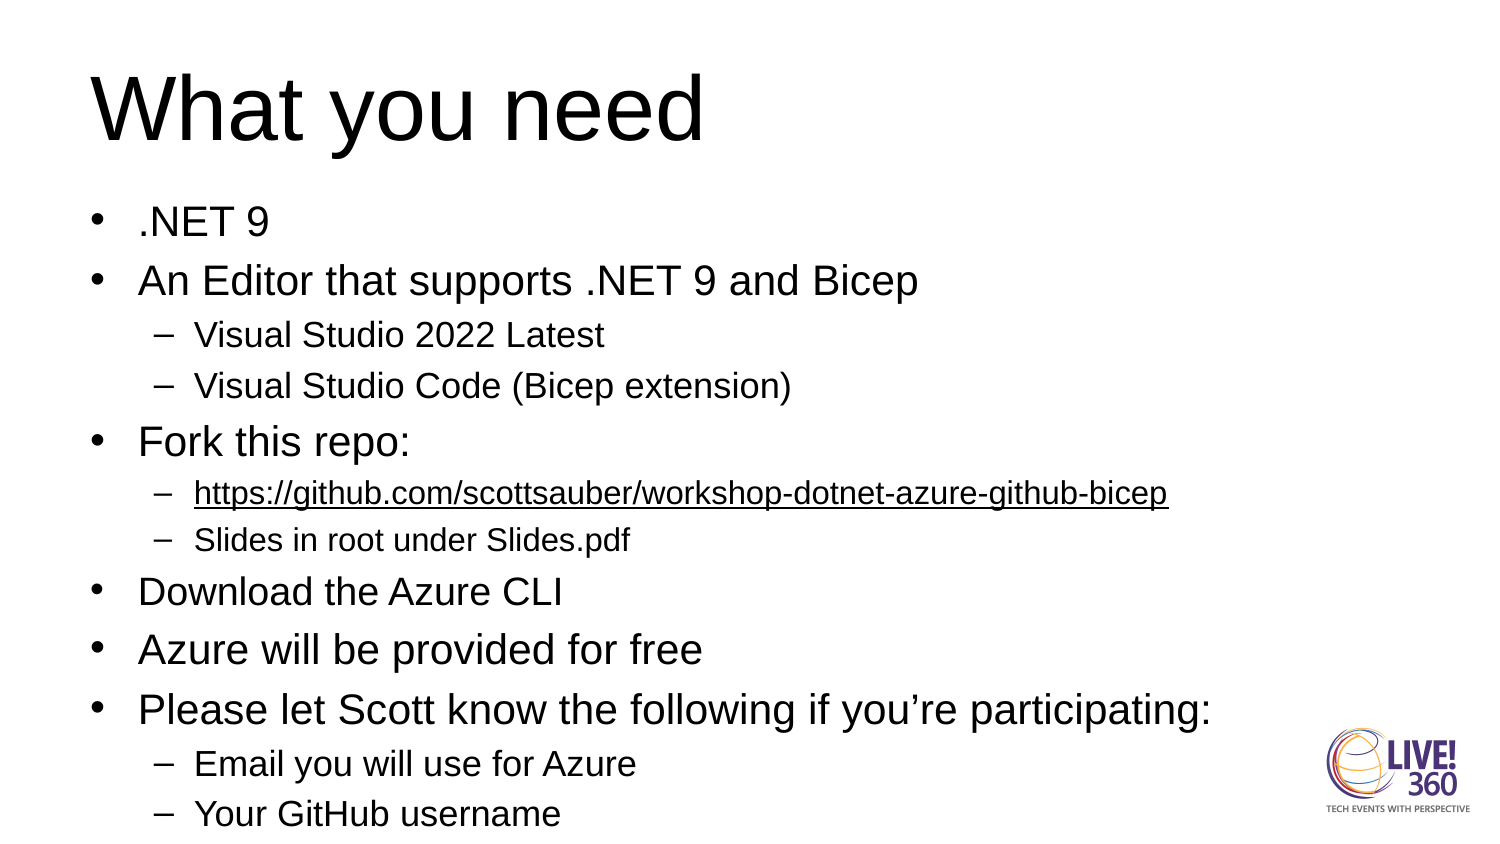

# What you need
.NET 9
An Editor that supports .NET 9 and Bicep
Visual Studio 2022 Latest
Visual Studio Code (Bicep extension)
Fork this repo:
https://github.com/scottsauber/workshop-dotnet-azure-github-bicep
Slides in root under Slides.pdf
Download the Azure CLI
Azure will be provided for free
Please let Scott know the following if you’re participating:
Email you will use for Azure
Your GitHub username